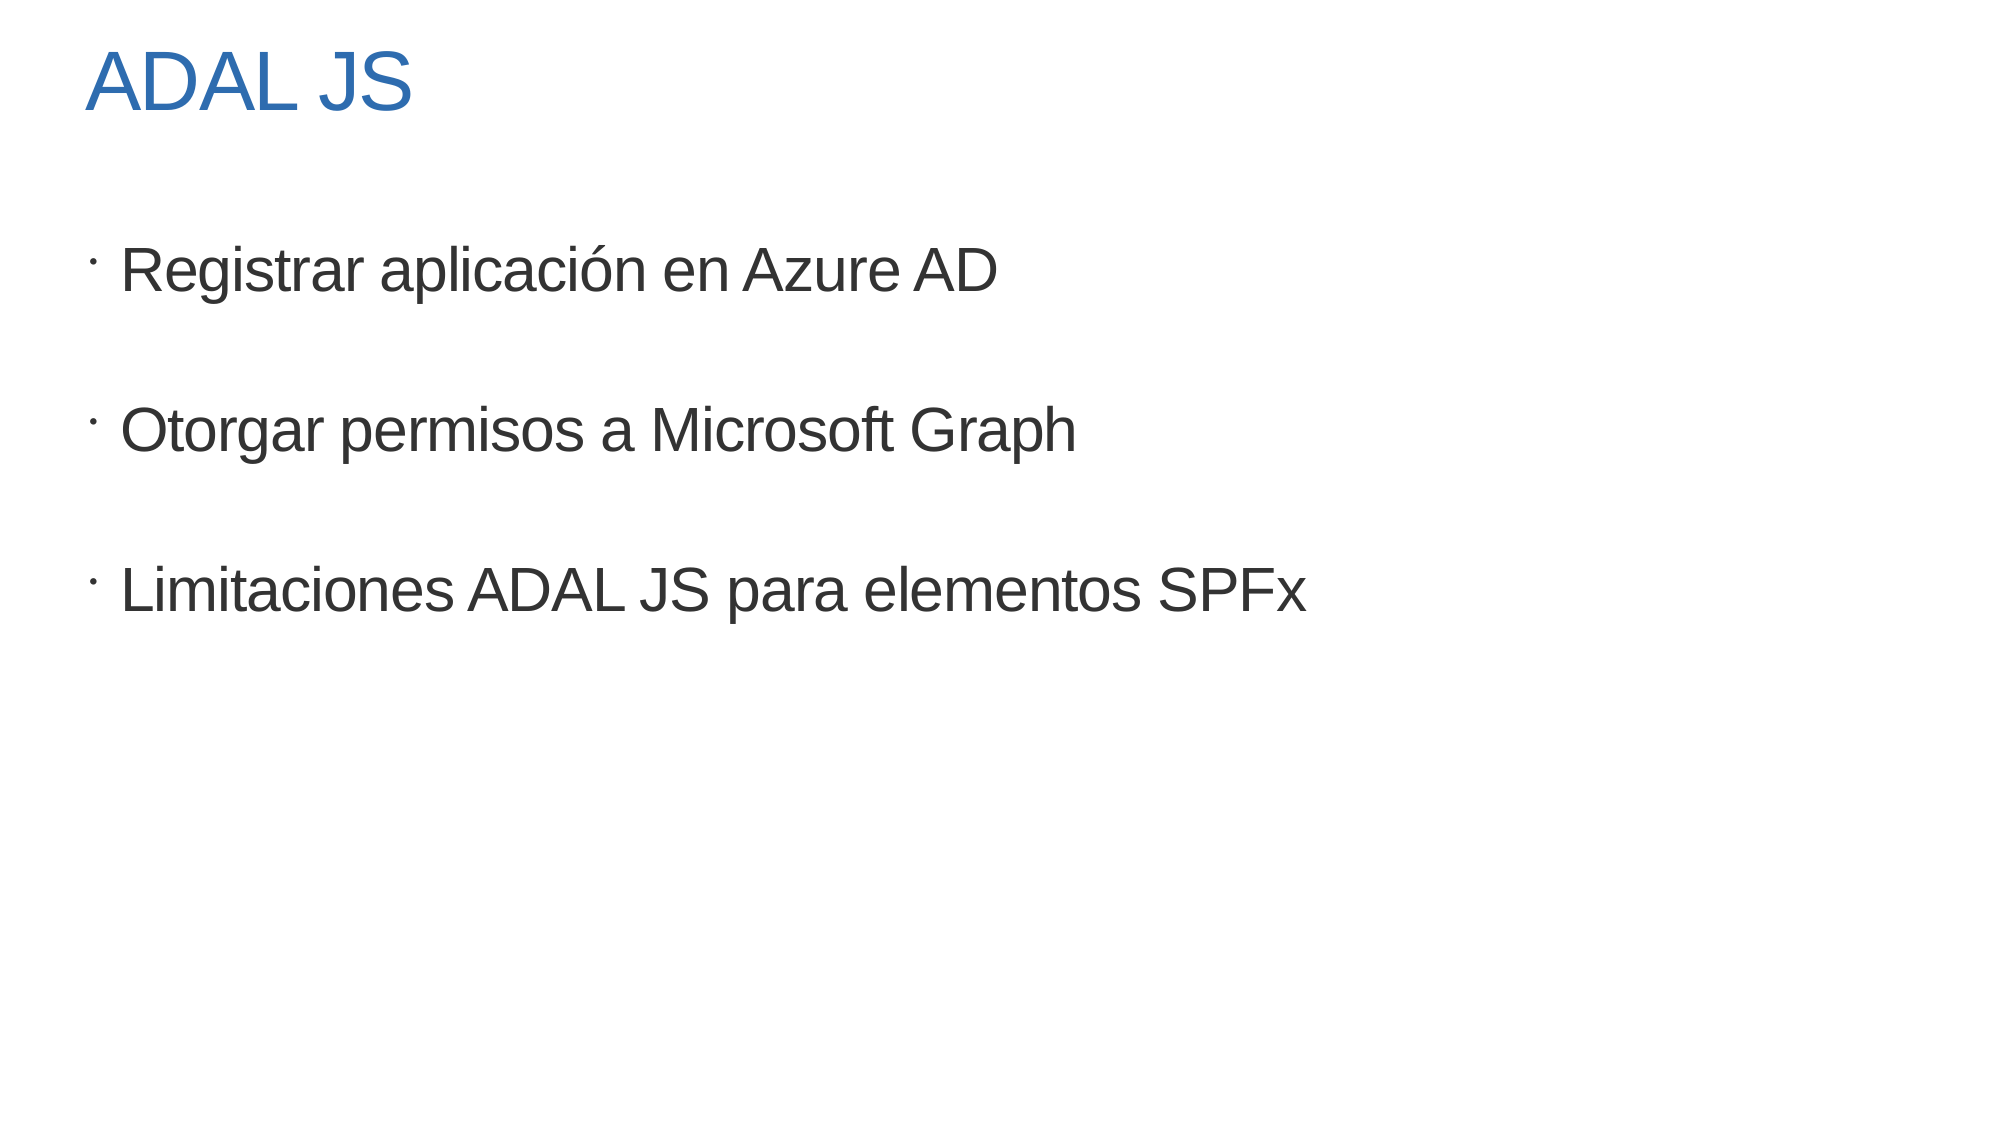

# ADAL JS
Registrar aplicación en Azure AD

Otorgar permisos a Microsoft Graph

Limitaciones ADAL JS para elementos SPFx